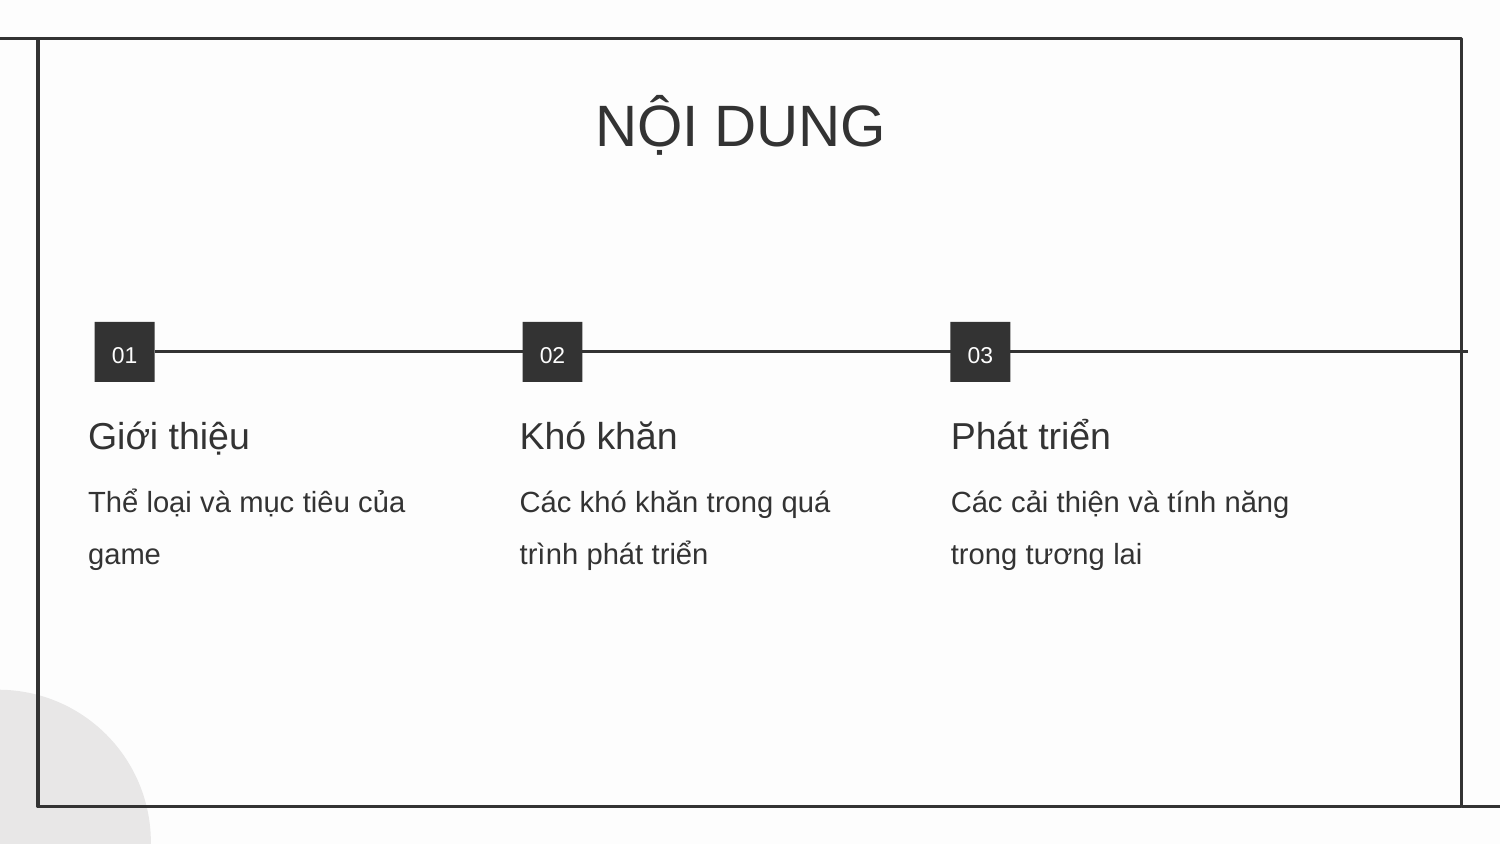

# NỘI DUNG
01
02
03
Giới thiệu
Khó khăn
Phát triển
Thể loại và mục tiêu của game
Các khó khăn trong quá trình phát triển
Các cải thiện và tính năng trong tương lai